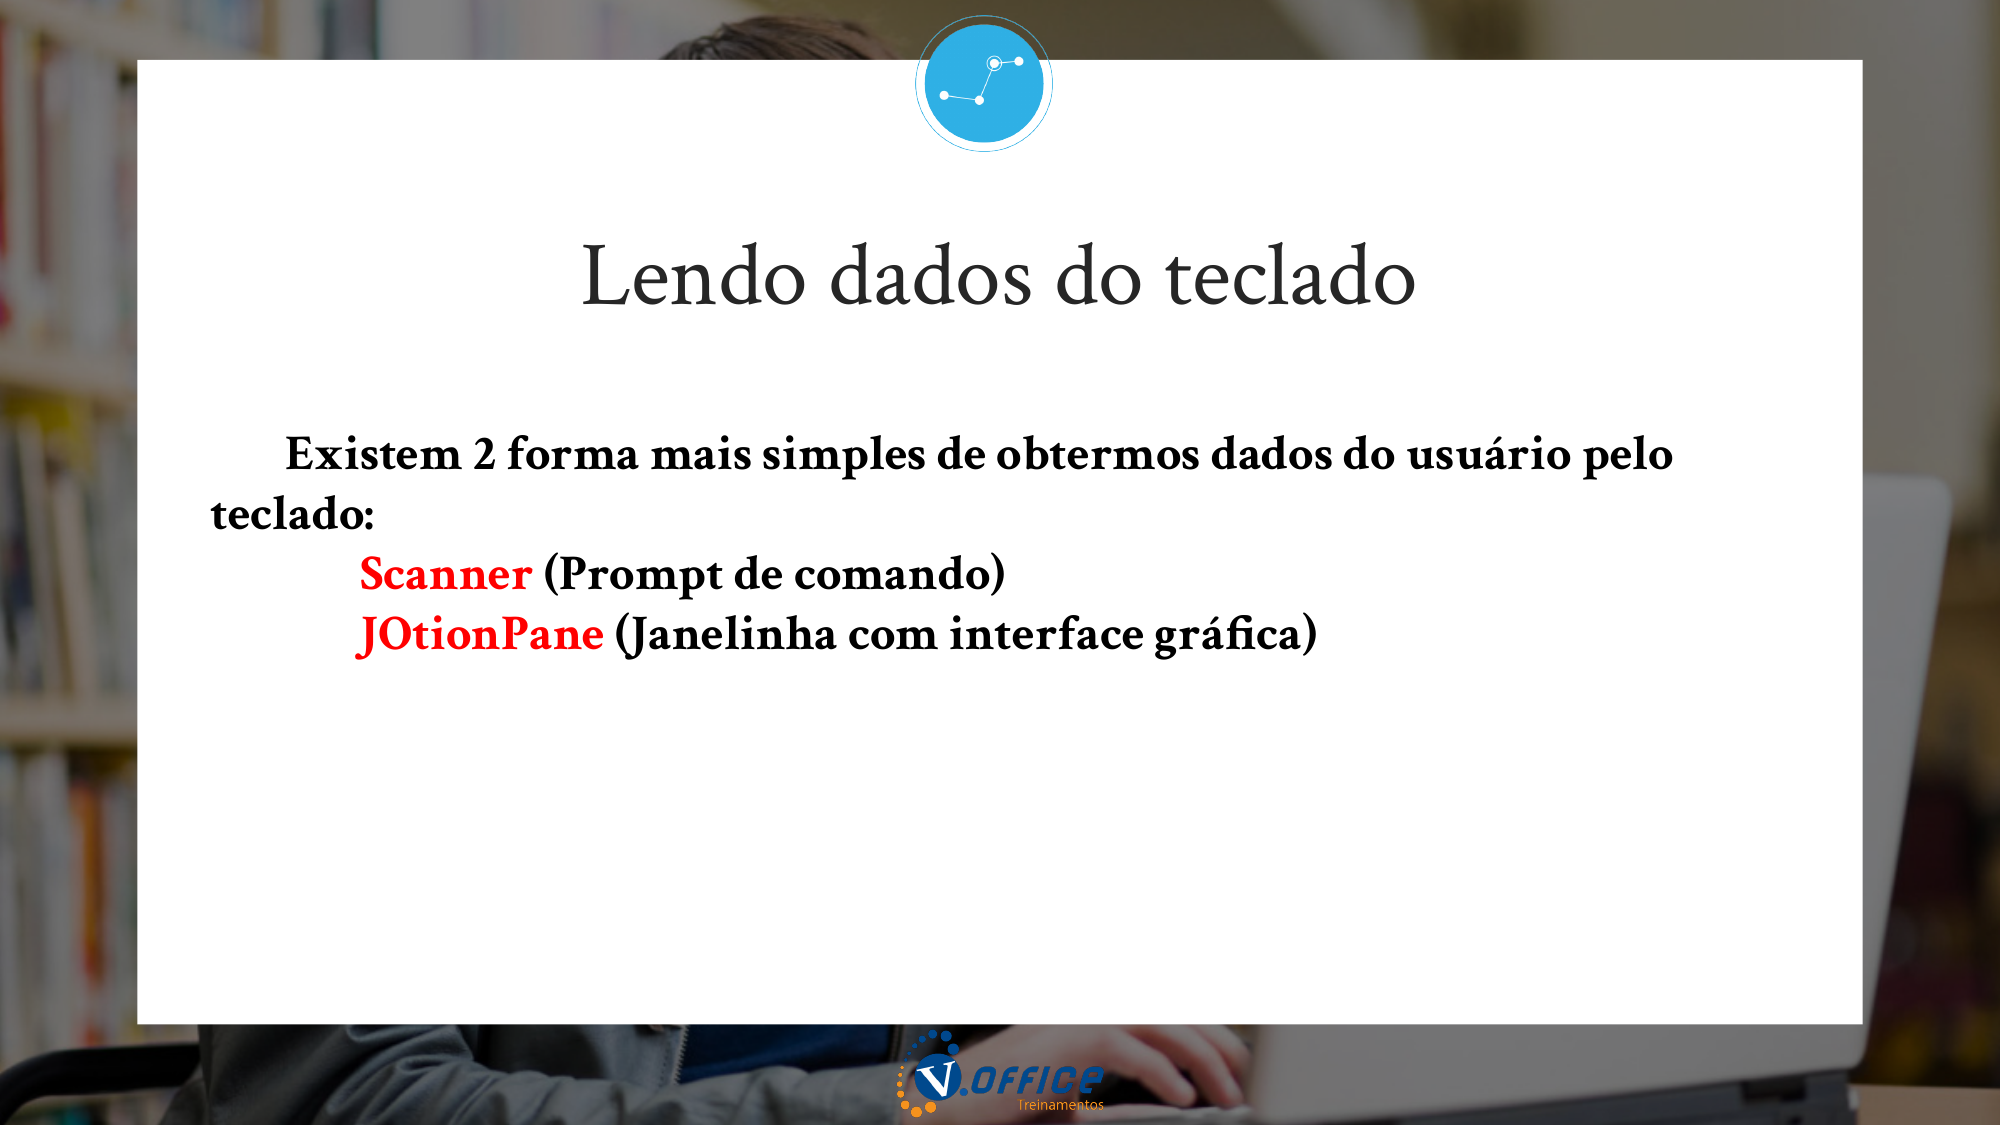

Lendo dados do teclado
Existem 2 forma mais simples de obtermos dados do usuário pelo teclado:
	Scanner (Prompt de comando)
	JOtionPane (Janelinha com interface gráfica)